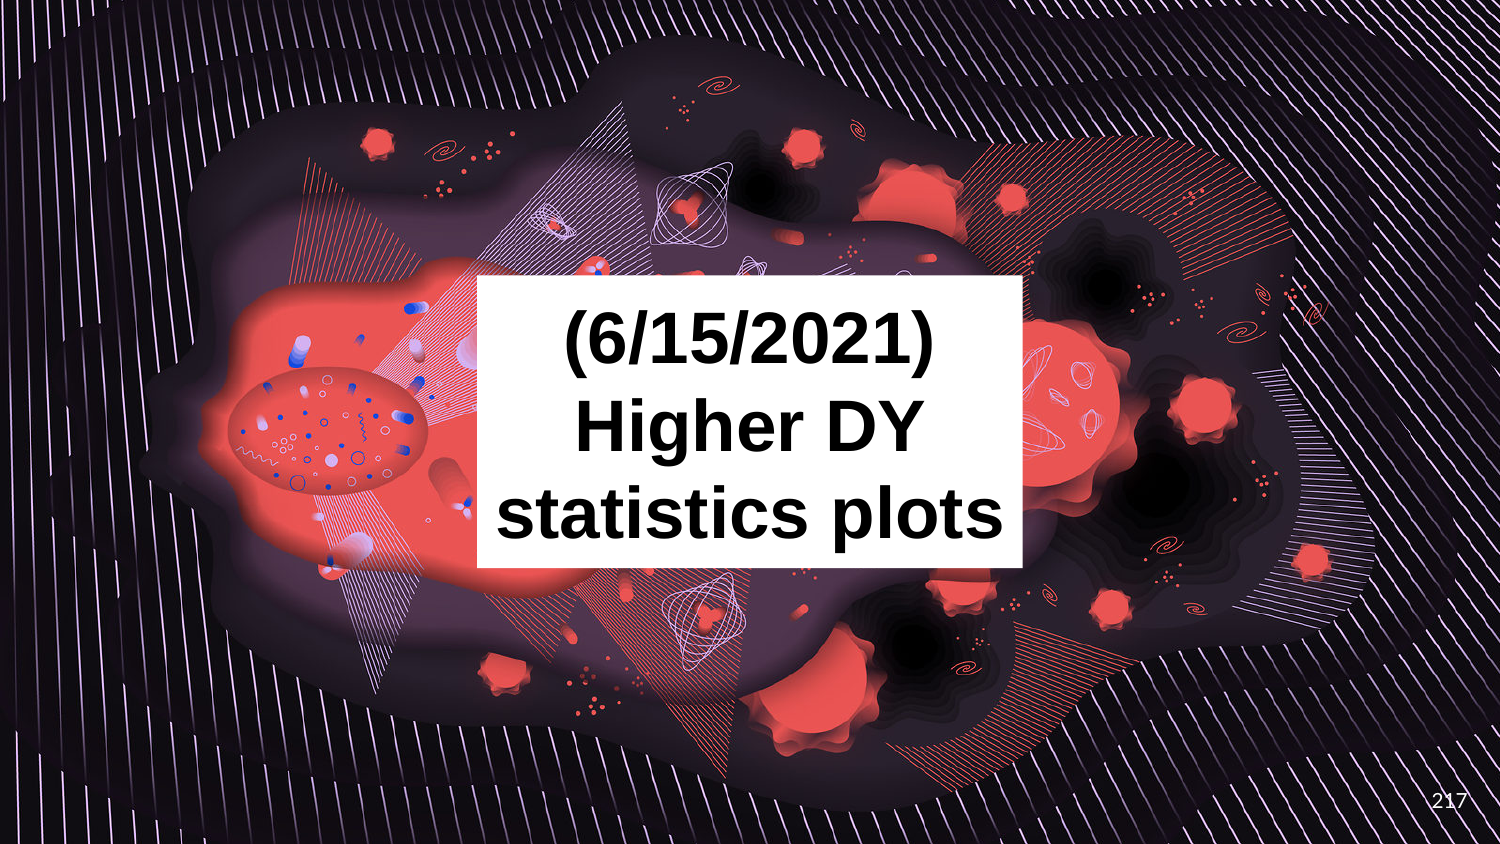

# (6/15/2021) Higher DY statistics plots
217